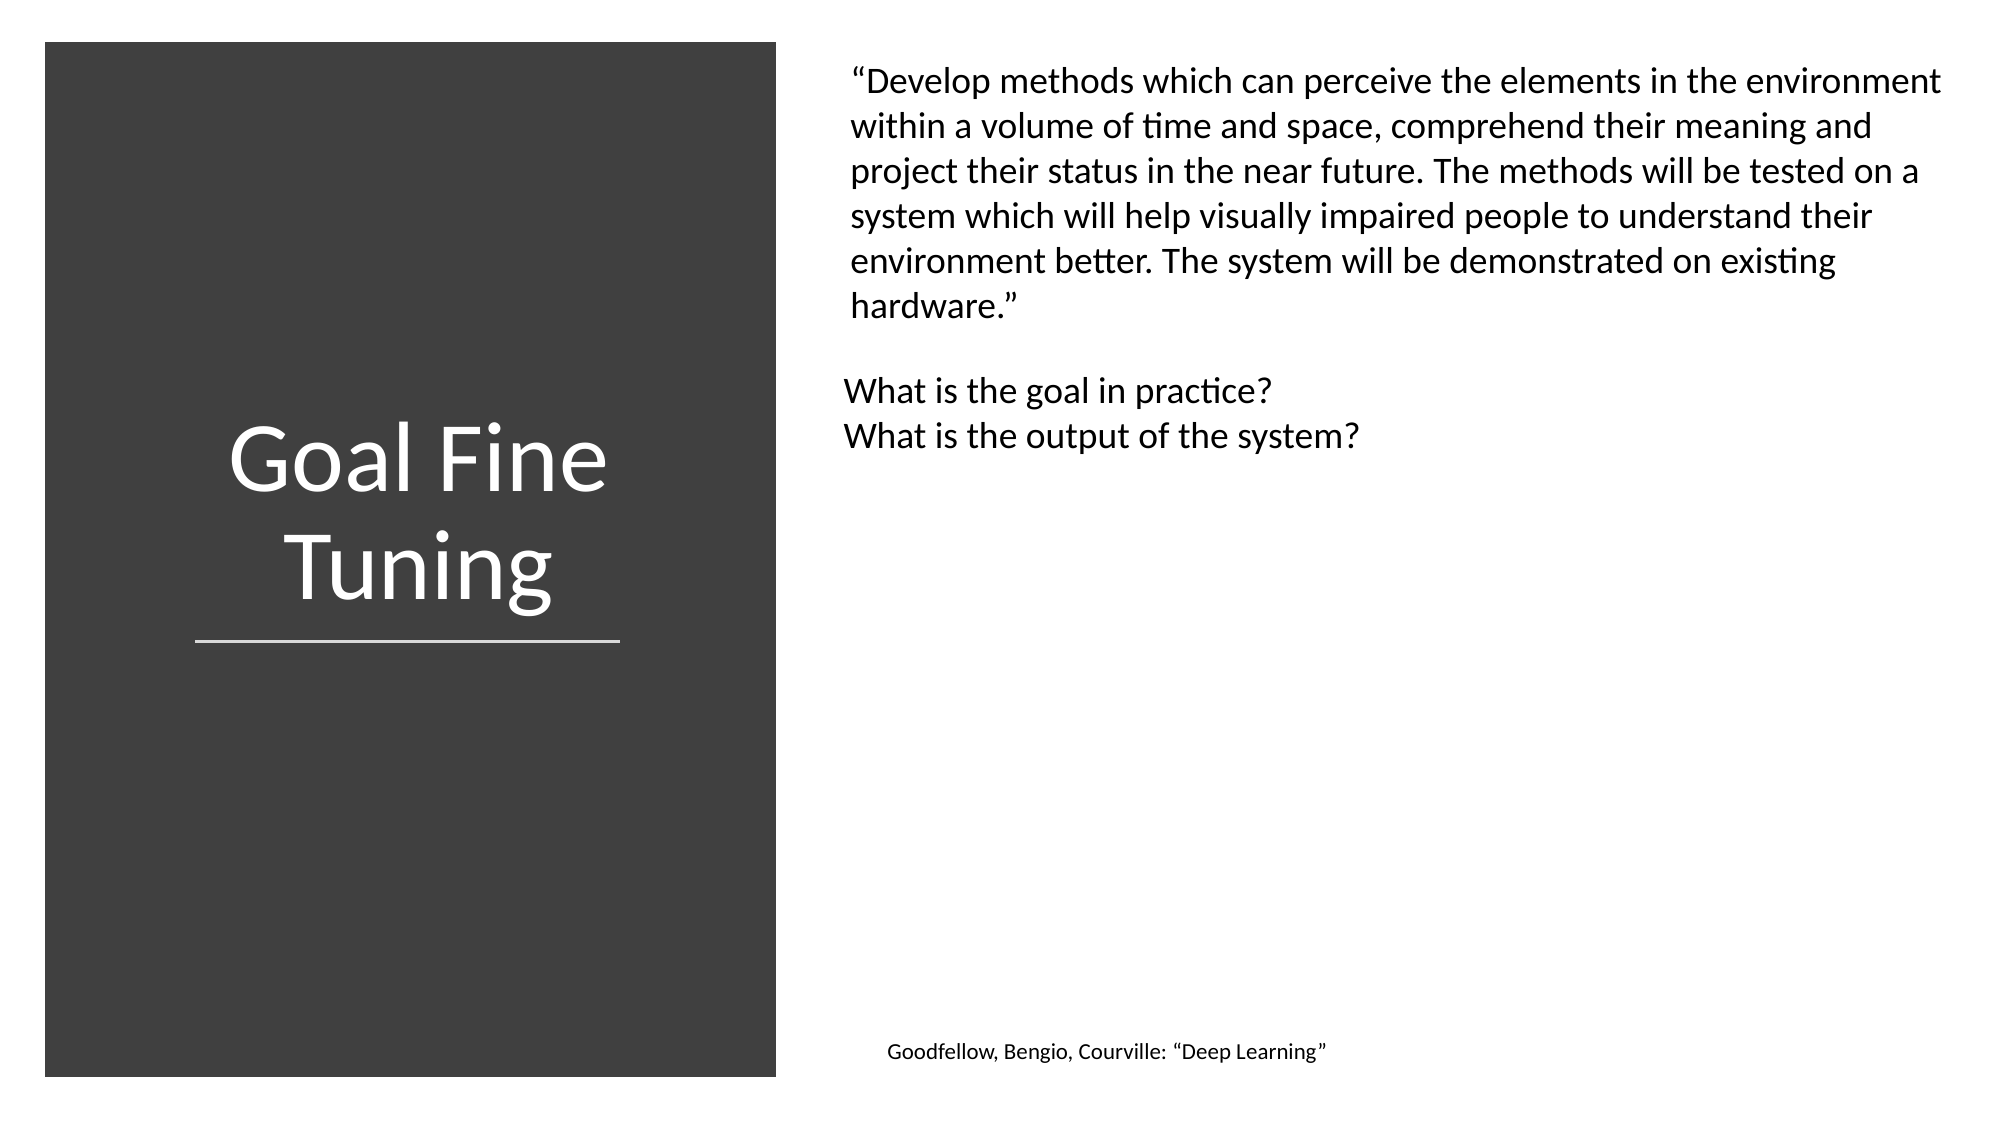

“Develop methods which can perceive the elements in the environment
within a volume of time and space, comprehend their meaning and
project their status in the near future. The methods will be tested on a
system which will help visually impaired people to understand their
environment better. The system will be demonstrated on existing
hardware.”

Goal Fine Tuning
What is the goal in practice?
What is the output of the system?
Goodfellow, Bengio, Courville: “Deep Learning”